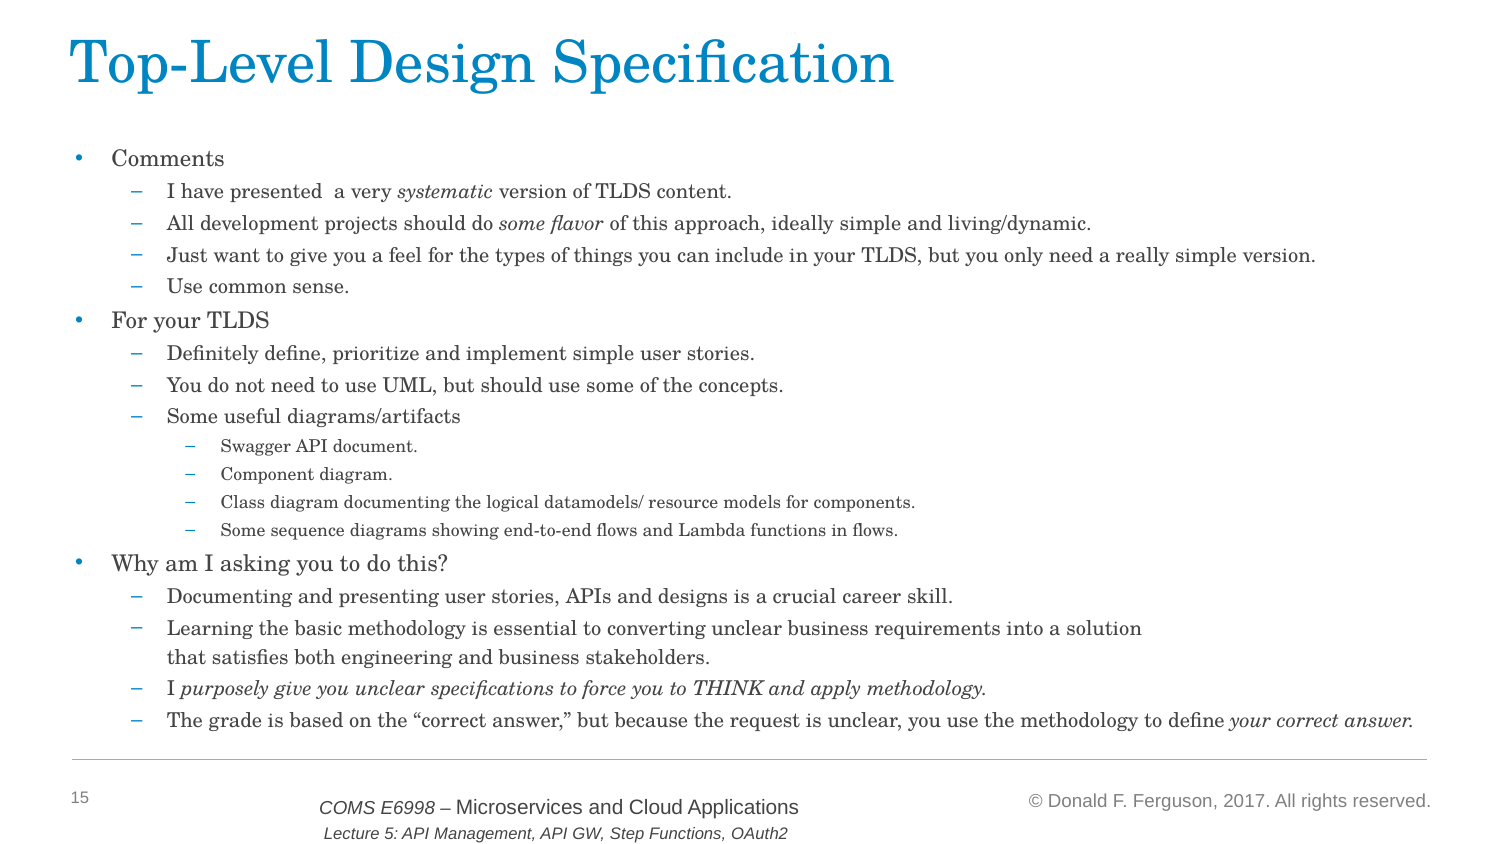

# Top-Level Design Specification
Comments
I have presented  a very systematic version of TLDS content.
All development projects should do some flavor of this approach, ideally simple and living/dynamic.
Just want to give you a feel for the types of things you can include in your TLDS, but you only need a really simple version.
Use common sense.
For your TLDS
Definitely define, prioritize and implement simple user stories.
You do not need to use UML, but should use some of the concepts.
Some useful diagrams/artifacts
Swagger API document.
Component diagram.
Class diagram documenting the logical datamodels/ resource models for components.
Some sequence diagrams showing end-to-end flows and Lambda functions in flows.
Why am I asking you to do this?
Documenting and presenting user stories, APIs and designs is a crucial career skill.
Learning the basic methodology is essential to converting unclear business requirements into a solution
that satisfies both engineering and business stakeholders.
I purposely give you unclear specifications to force you to THINK and apply methodology.
The grade is based on the “correct answer,” but because the request is unclear, you use the methodology to define your correct answer.